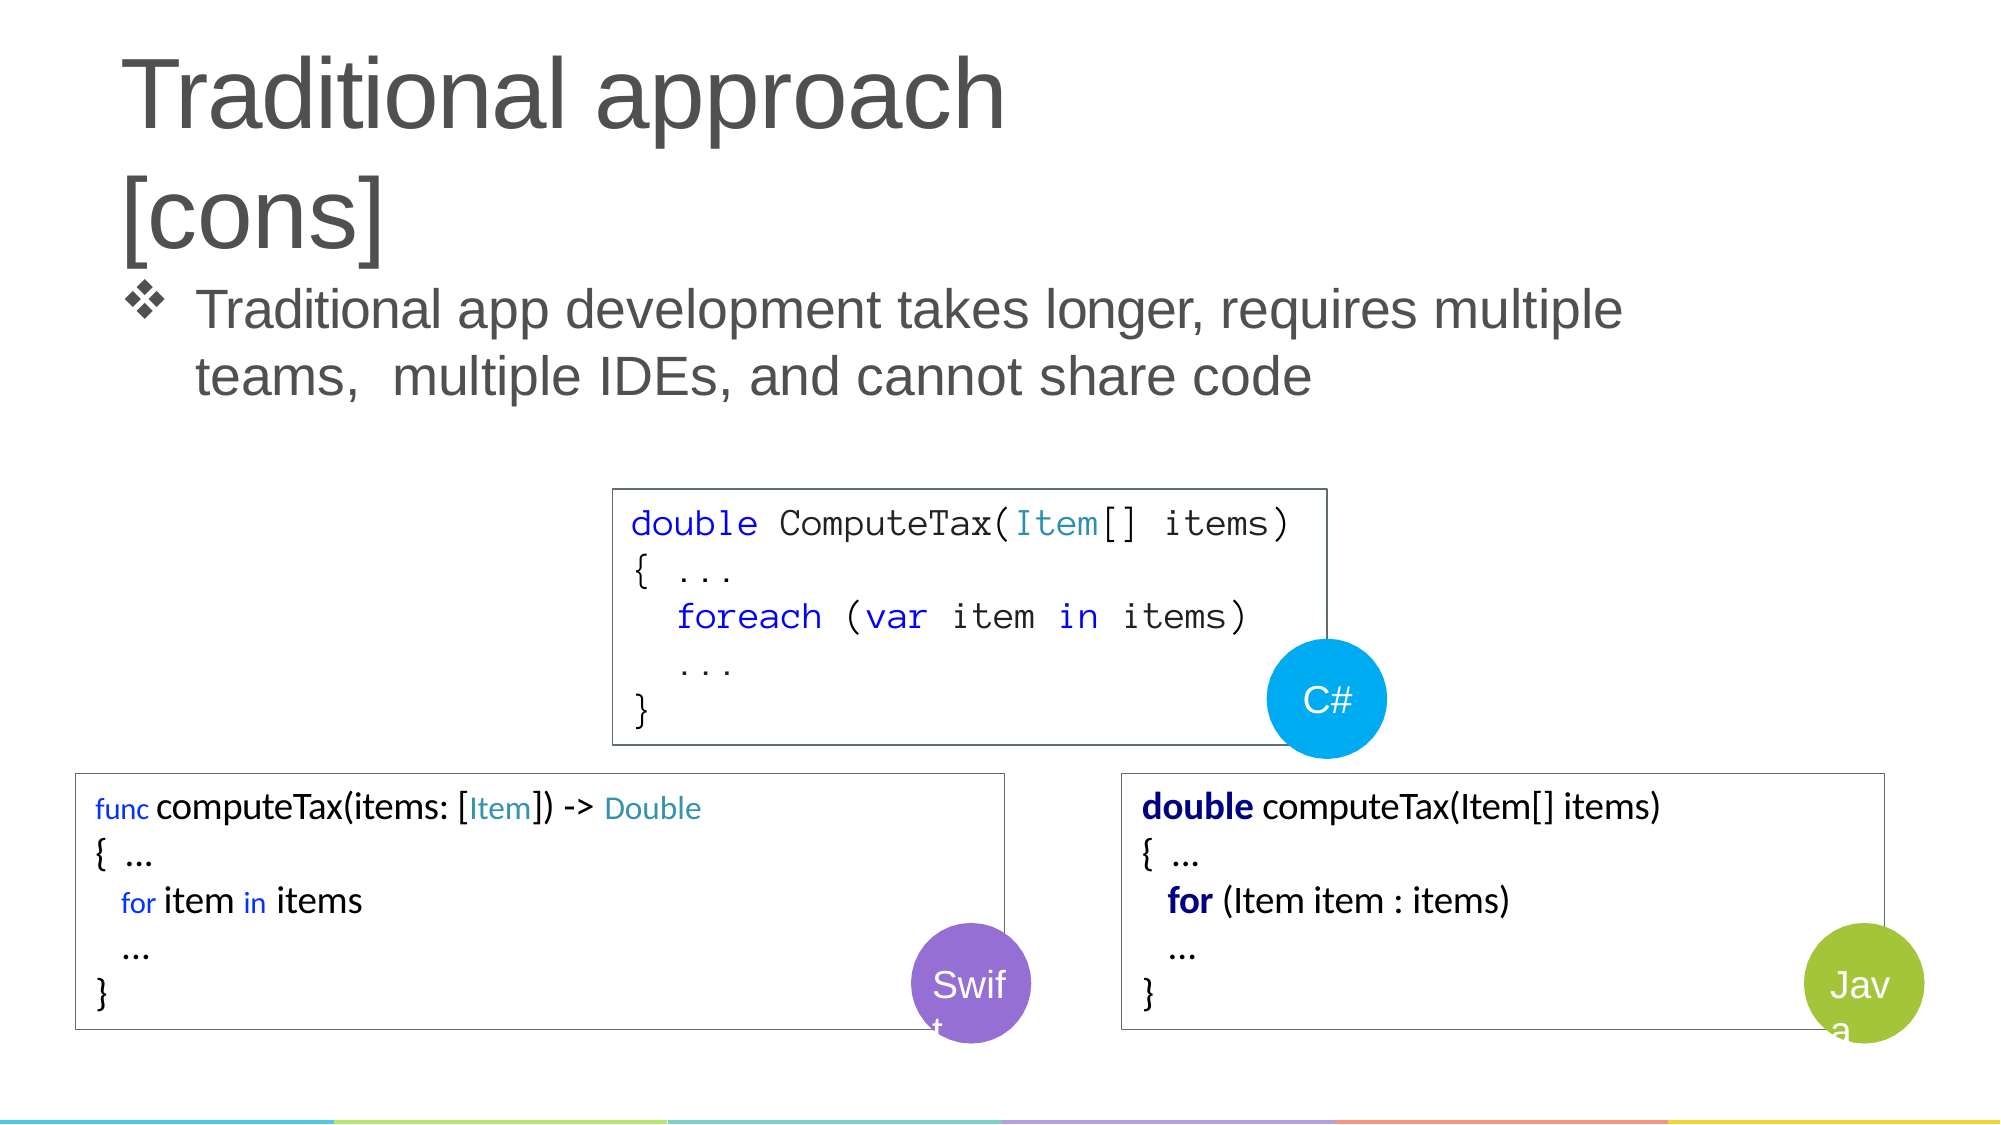

# Traditional approach [cons]
Traditional app development takes longer, requires multiple teams,  multiple IDEs, and cannot share code

double ComputeTax(Item[] items)
{ ...
foreach (var item in items)
...
}

C#

func computeTax(items: [Item]) -> Double
{ ...
for item in items
...
}
double computeTax(Item[] items)
{ ...
for (Item item : items)
...
}

Swift
Java